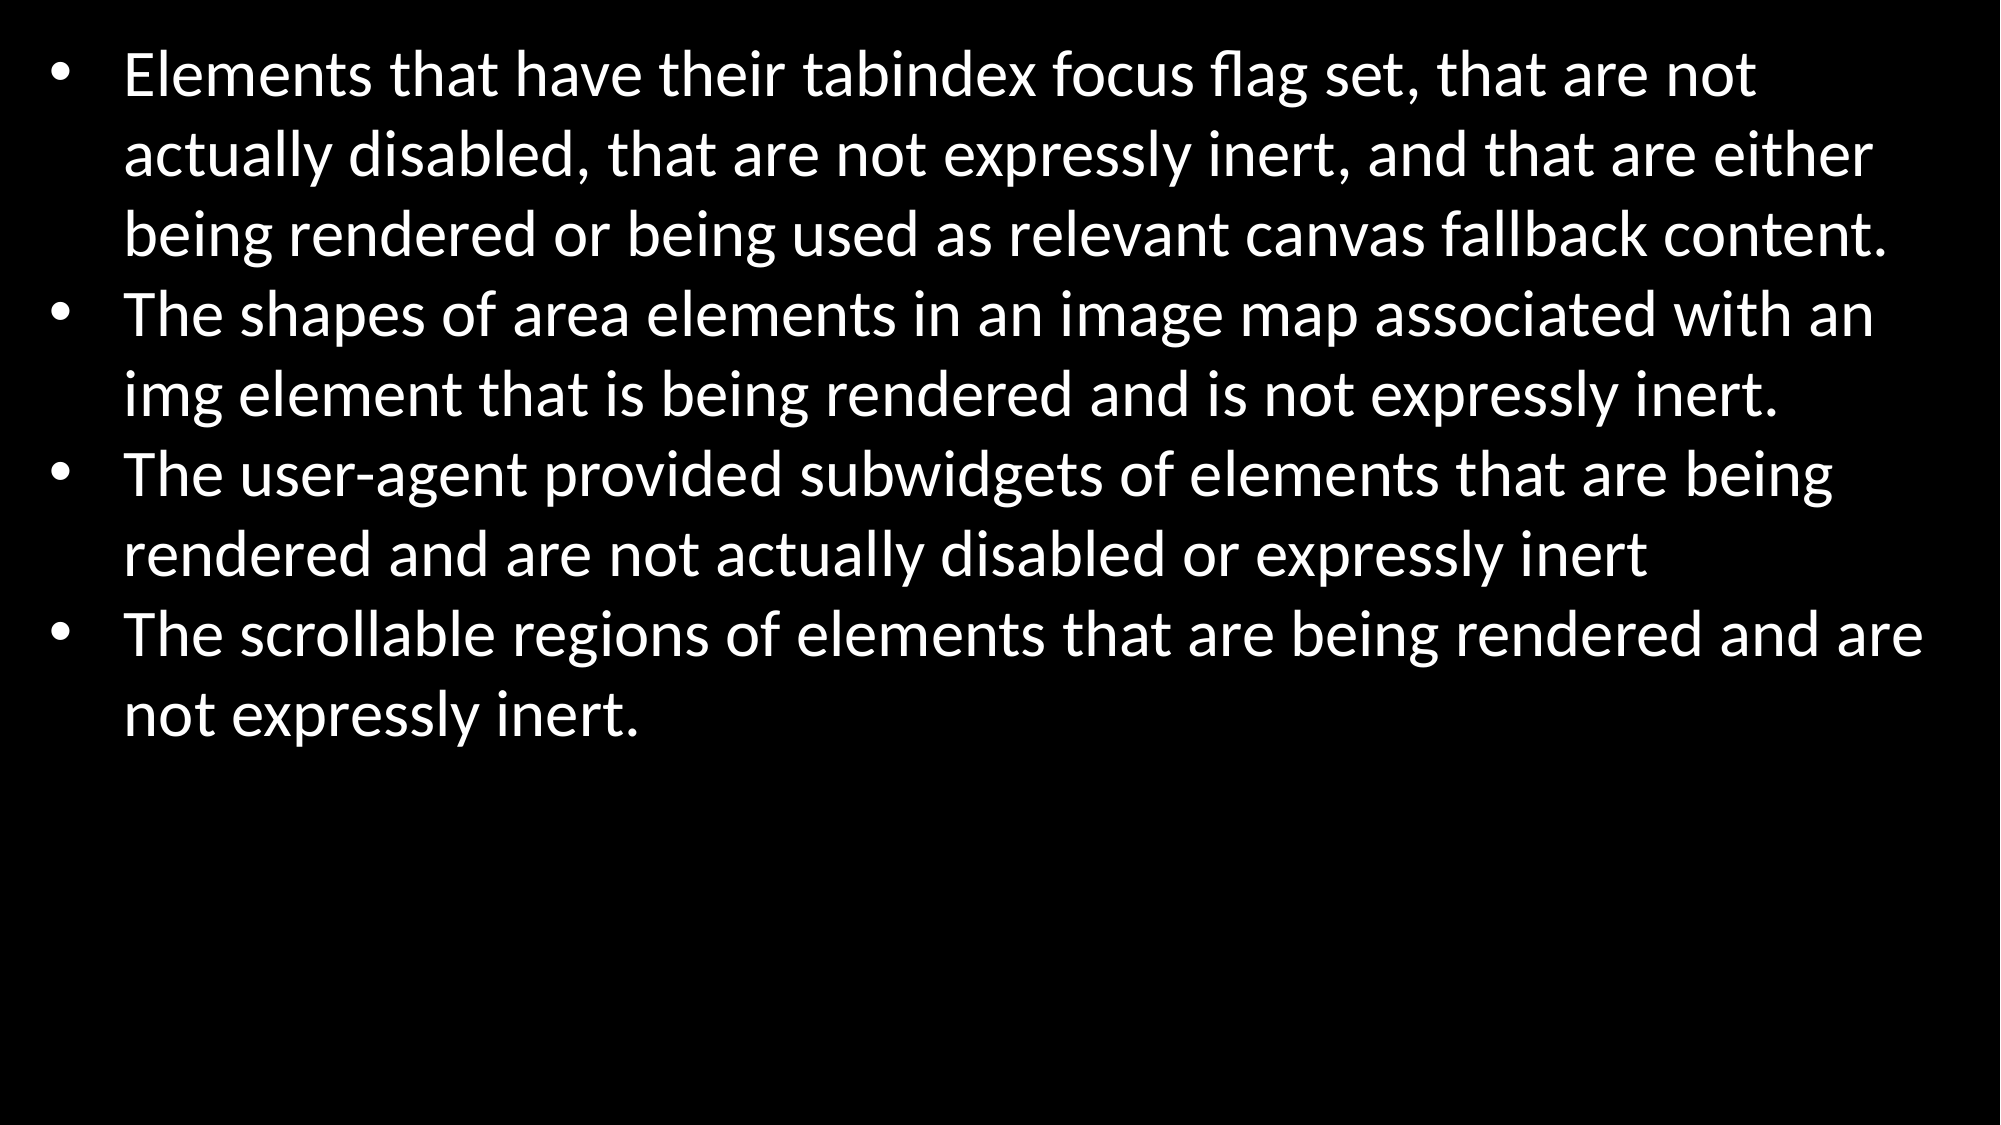

Elements that have their tabindex focus flag set, that are not actually disabled, that are not expressly inert, and that are either being rendered or being used as relevant canvas fallback content.
The shapes of area elements in an image map associated with an img element that is being rendered and is not expressly inert.
The user-agent provided subwidgets of elements that are being rendered and are not actually disabled or expressly inert
The scrollable regions of elements that are being rendered and are not expressly inert.